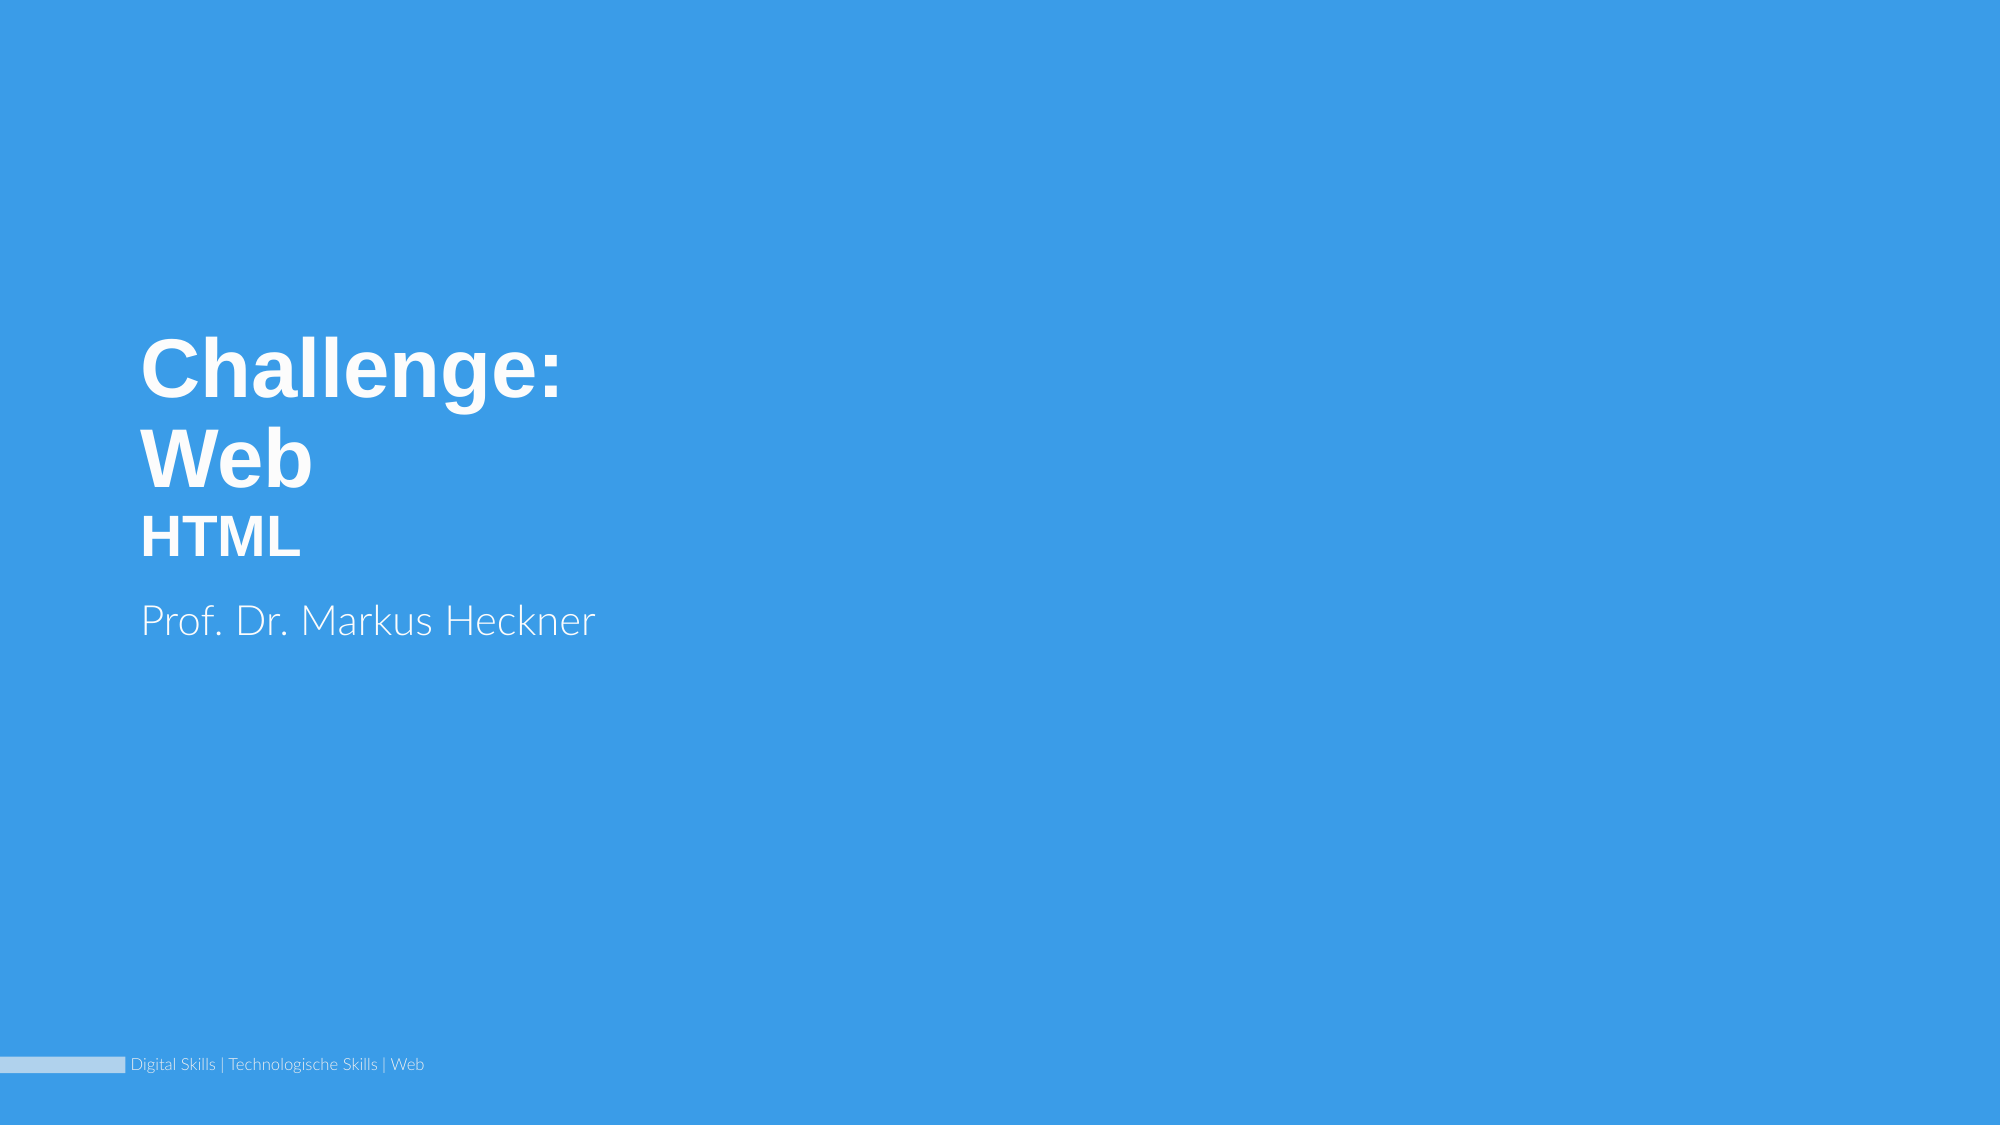

# Challenge: Web HTML
Prof. Dr. Markus Heckner